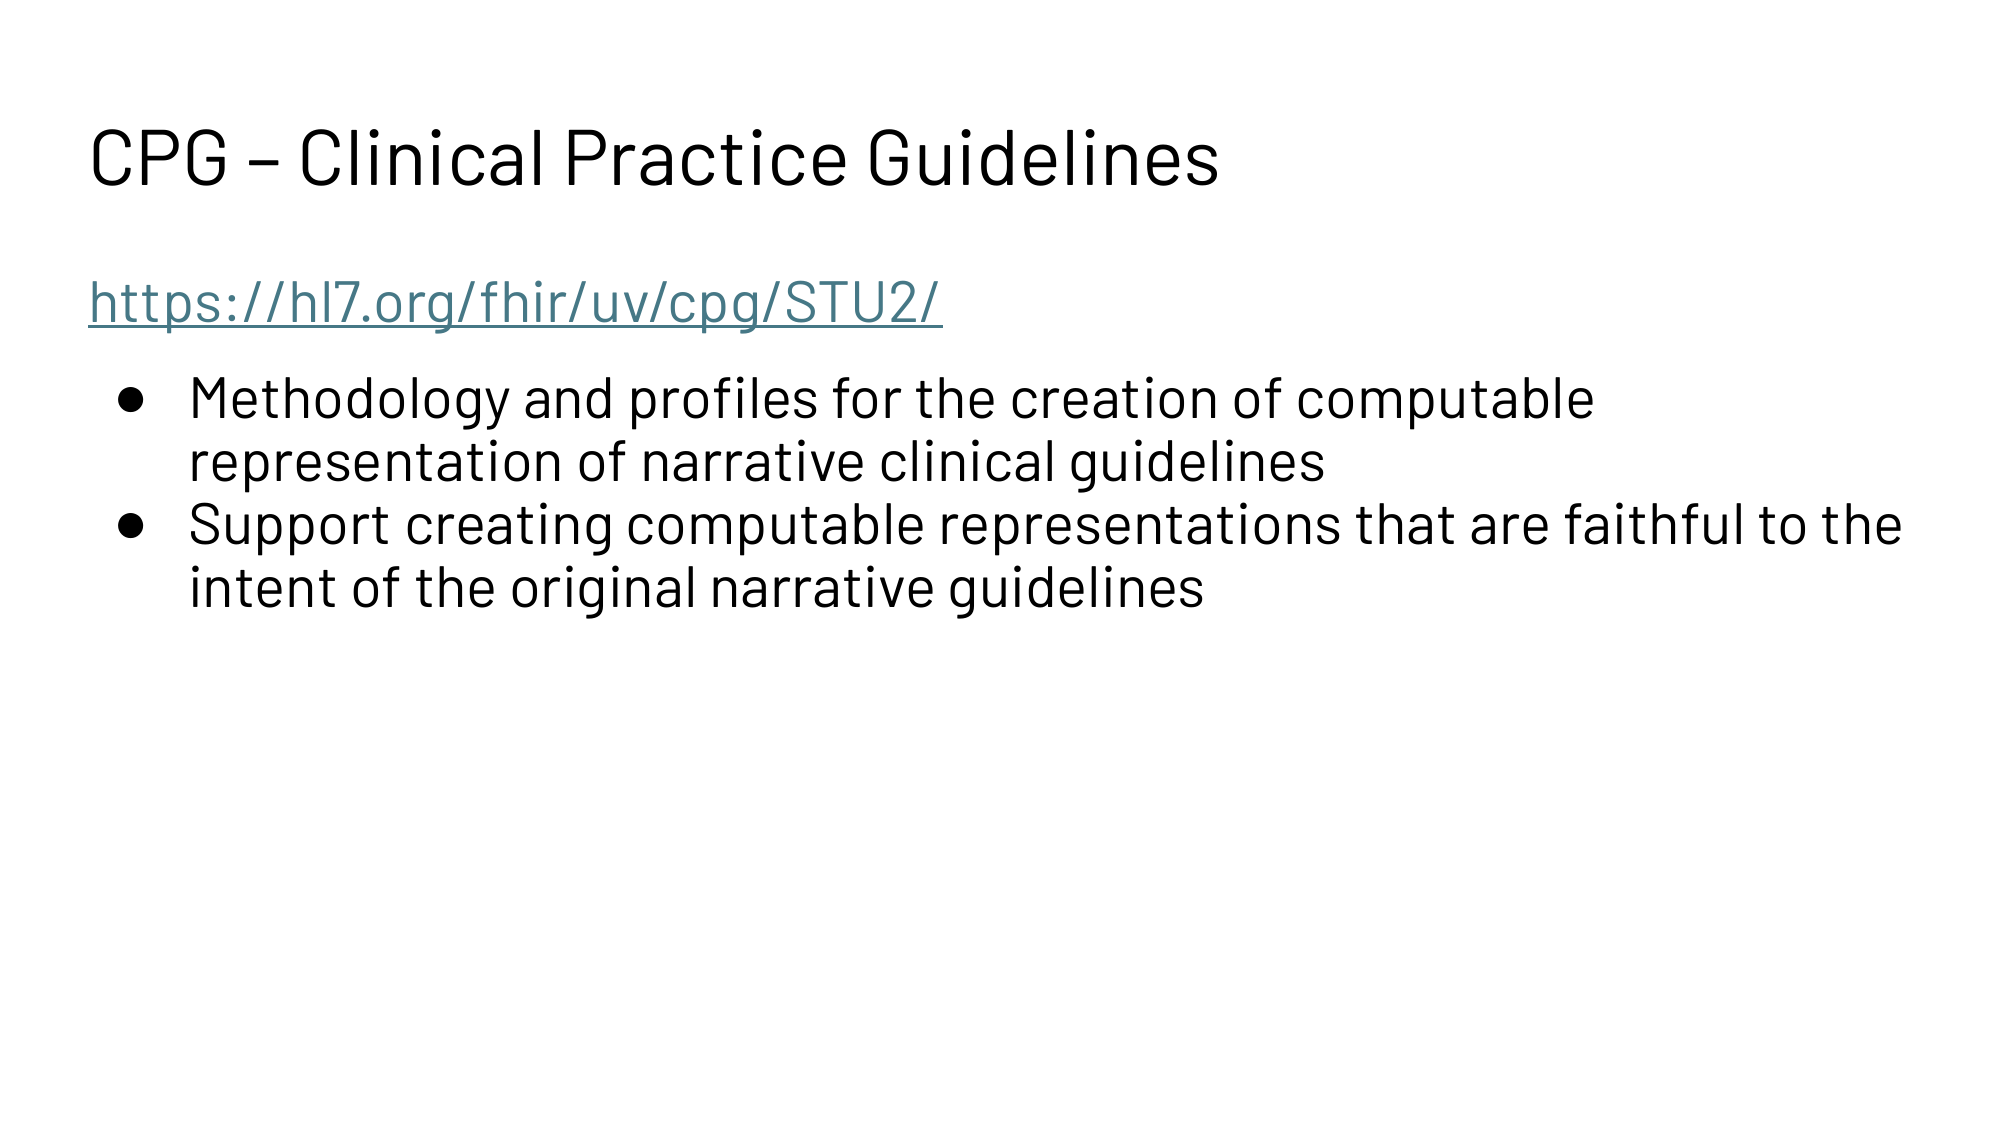

# CPG – Clinical Practice Guidelines
https://hl7.org/fhir/uv/cpg/STU2/
Methodology and profiles for the creation of computable representation of narrative clinical guidelines
Support creating computable representations that are faithful to the intent of the original narrative guidelines